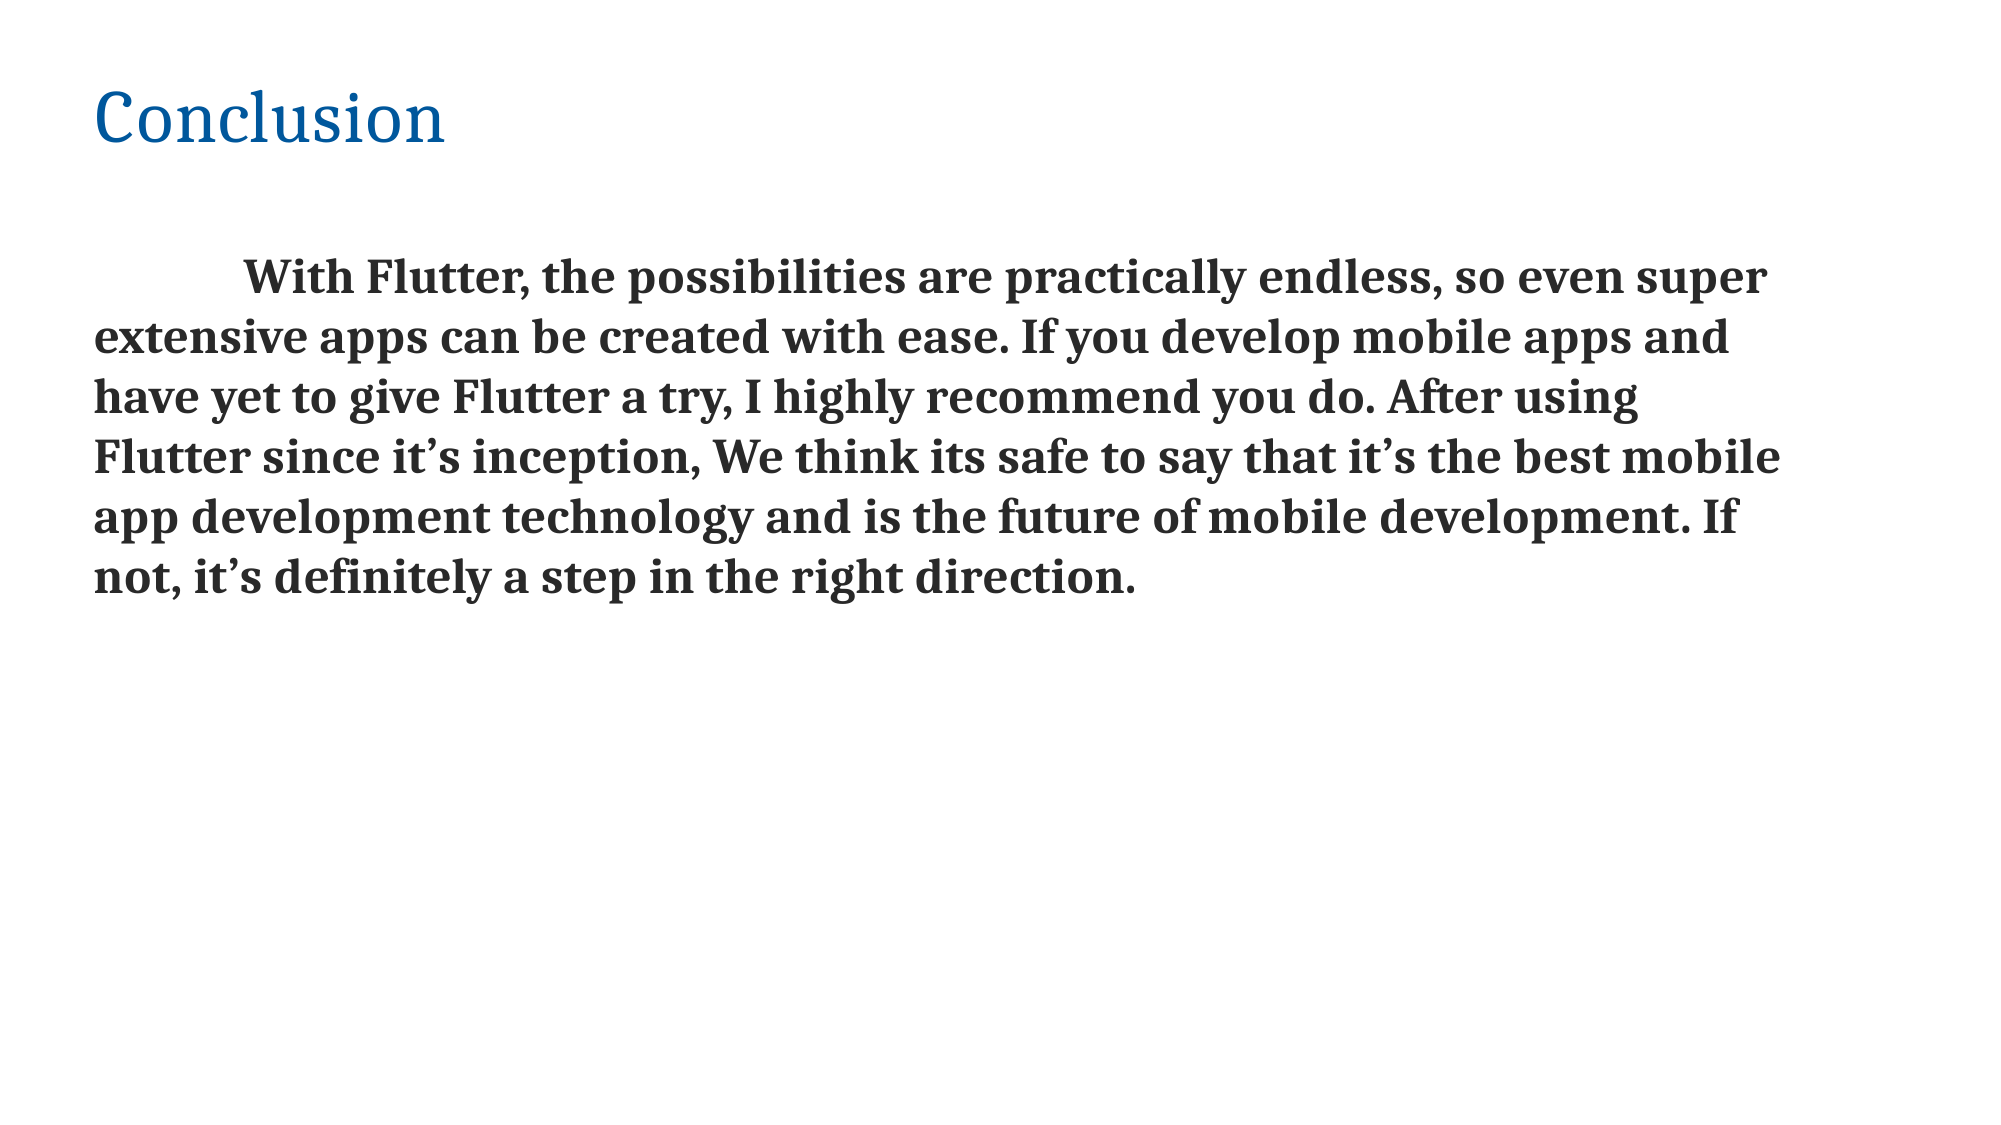

Conclusion
	With Flutter, the possibilities are practically endless, so even super extensive apps can be created with ease. If you develop mobile apps and have yet to give Flutter a try, I highly recommend you do. After using Flutter since it’s inception, We think its safe to say that it’s the best mobile app development technology and is the future of mobile development. If not, it’s definitely a step in the right direction.